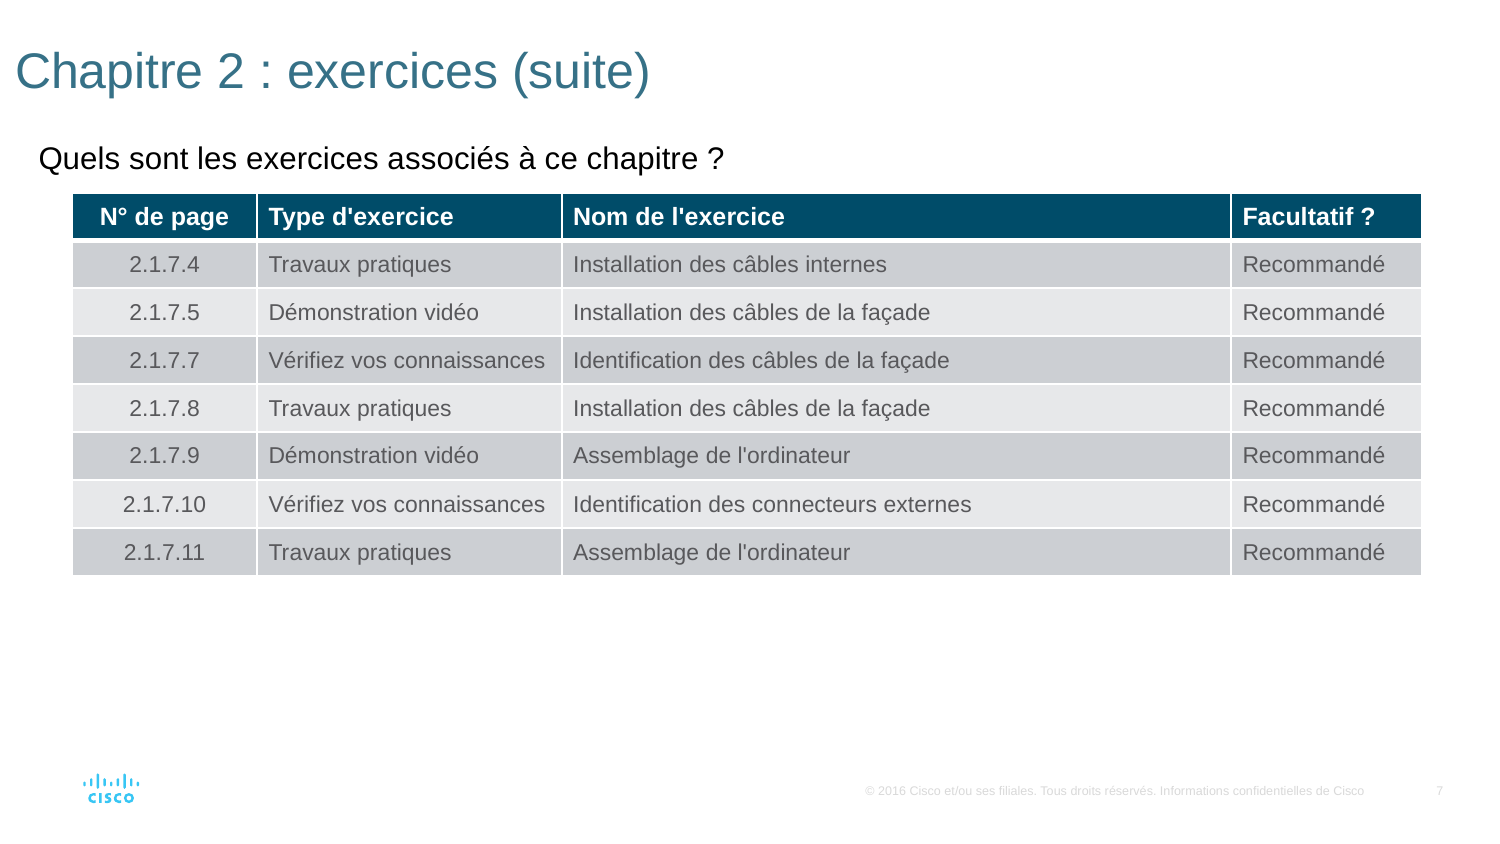

# Chapitre 2 : exercices (suite)
Quels sont les exercices associés à ce chapitre ?

| N° de page | Type d'exercice | Nom de l'exercice | Facultatif ? |
| --- | --- | --- | --- |
| 2.1.7.4 | Travaux pratiques | Installation des câbles internes | Recommandé |
| 2.1.7.5 | Démonstration vidéo | Installation des câbles de la façade | Recommandé |
| 2.1.7.7 | Vérifiez vos connaissances | Identification des câbles de la façade | Recommandé |
| 2.1.7.8 | Travaux pratiques | Installation des câbles de la façade | Recommandé |
| 2.1.7.9 | Démonstration vidéo | Assemblage de l'ordinateur | Recommandé |
| 2.1.7.10 | Vérifiez vos connaissances | Identification des connecteurs externes | Recommandé |
| 2.1.7.11 | Travaux pratiques | Assemblage de l'ordinateur | Recommandé |